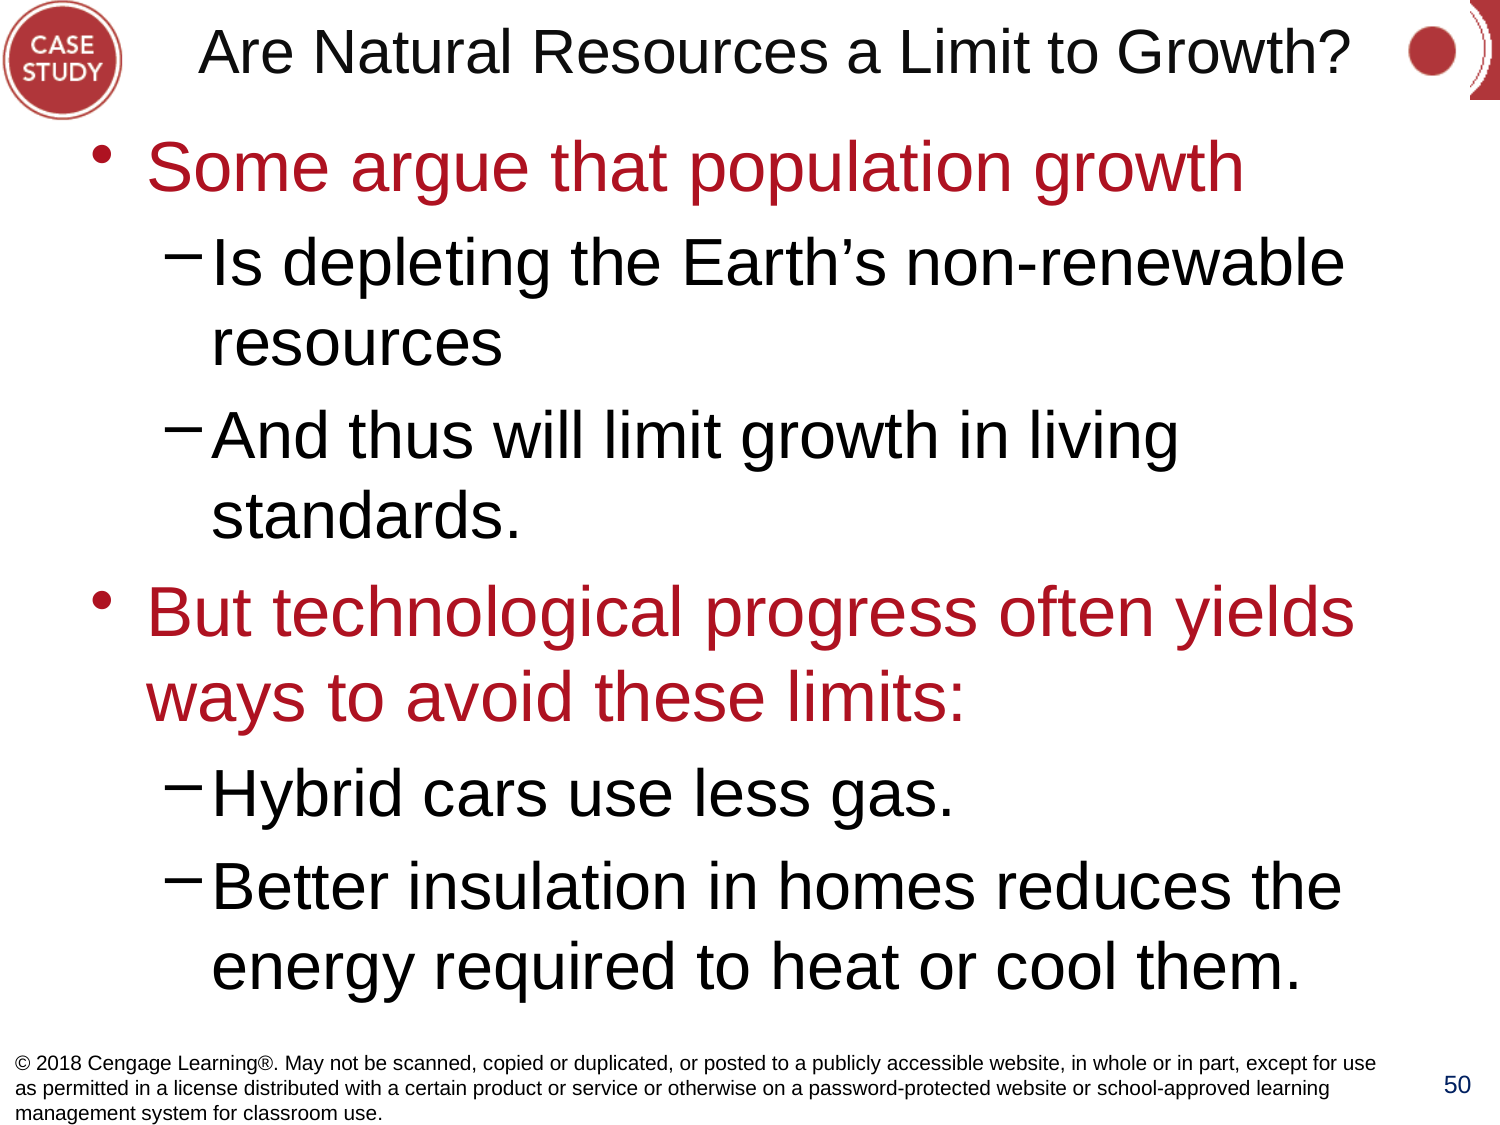

# Are Natural Resources a Limit to Growth?
Some argue that population growth
Is depleting the Earth’s non-renewable resources
And thus will limit growth in living standards.
But technological progress often yields ways to avoid these limits:
Hybrid cars use less gas.
Better insulation in homes reduces the energy required to heat or cool them.
© 2018 Cengage Learning®. May not be scanned, copied or duplicated, or posted to a publicly accessible website, in whole or in part, except for use as permitted in a license distributed with a certain product or service or otherwise on a password-protected website or school-approved learning management system for classroom use.
50